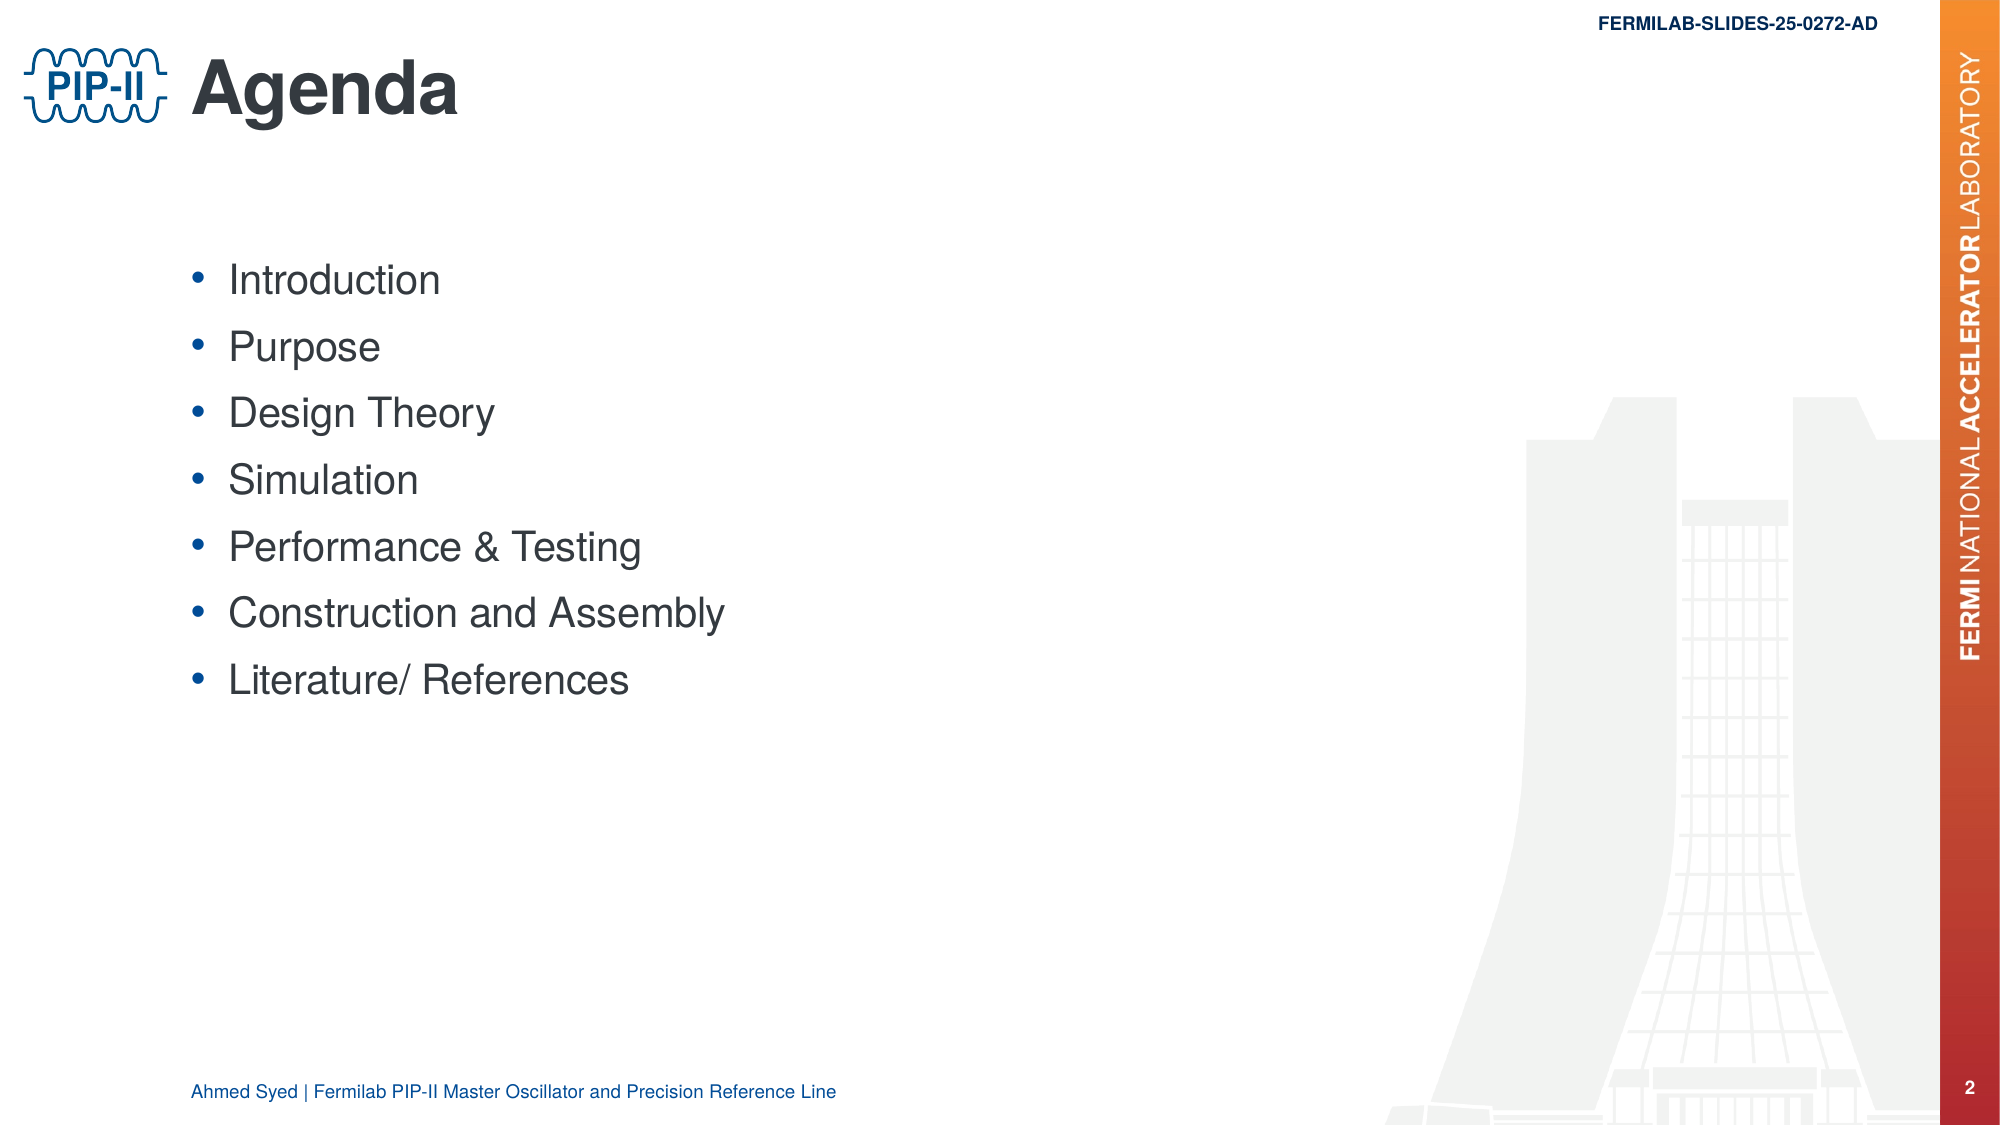

# Agenda
Introduction
Purpose
Design Theory
Simulation
Performance & Testing
Construction and Assembly
Literature/ References
Ahmed Syed | Fermilab PIP-II Master Oscillator and Precision Reference Line
2